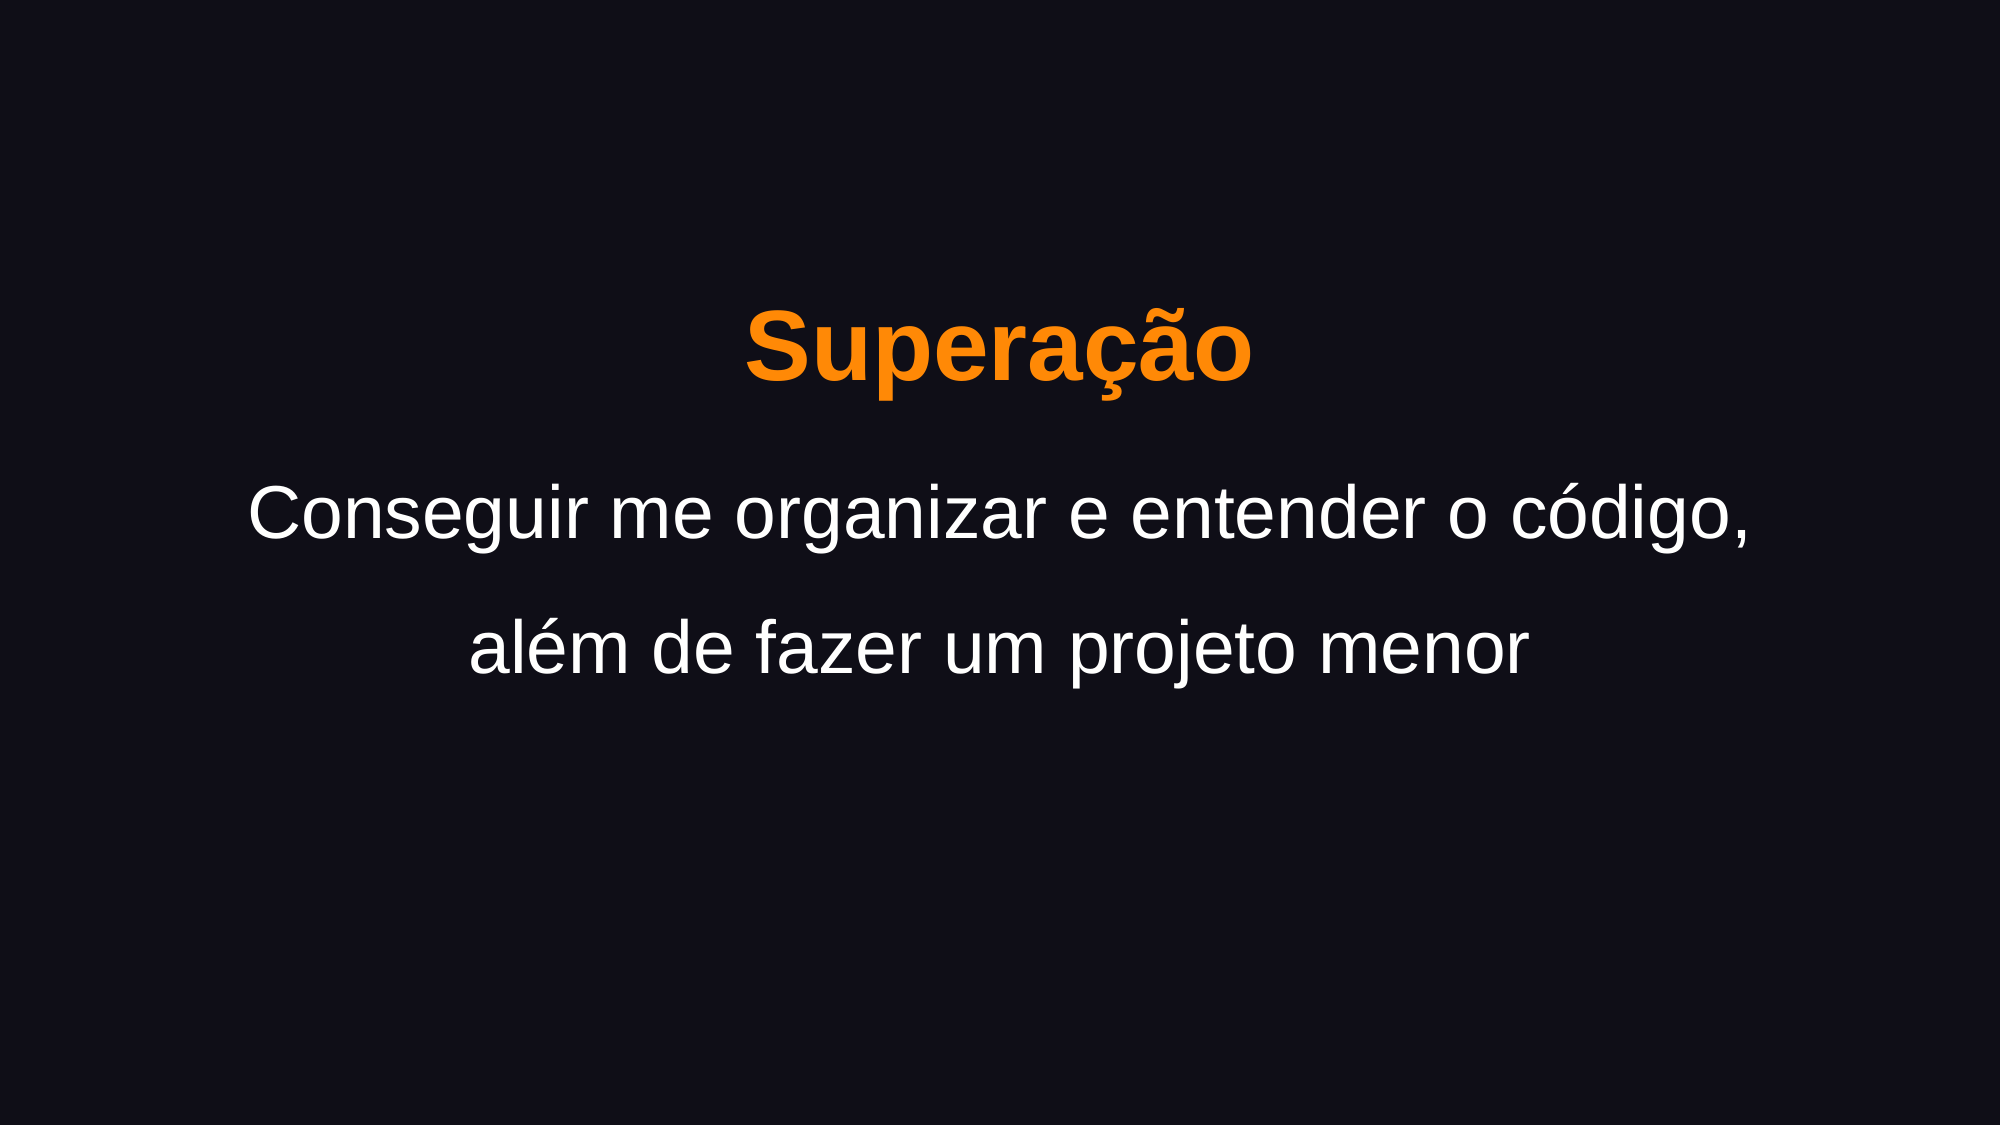

# Superação
Conseguir me organizar e entender o código, além de fazer um projeto menor